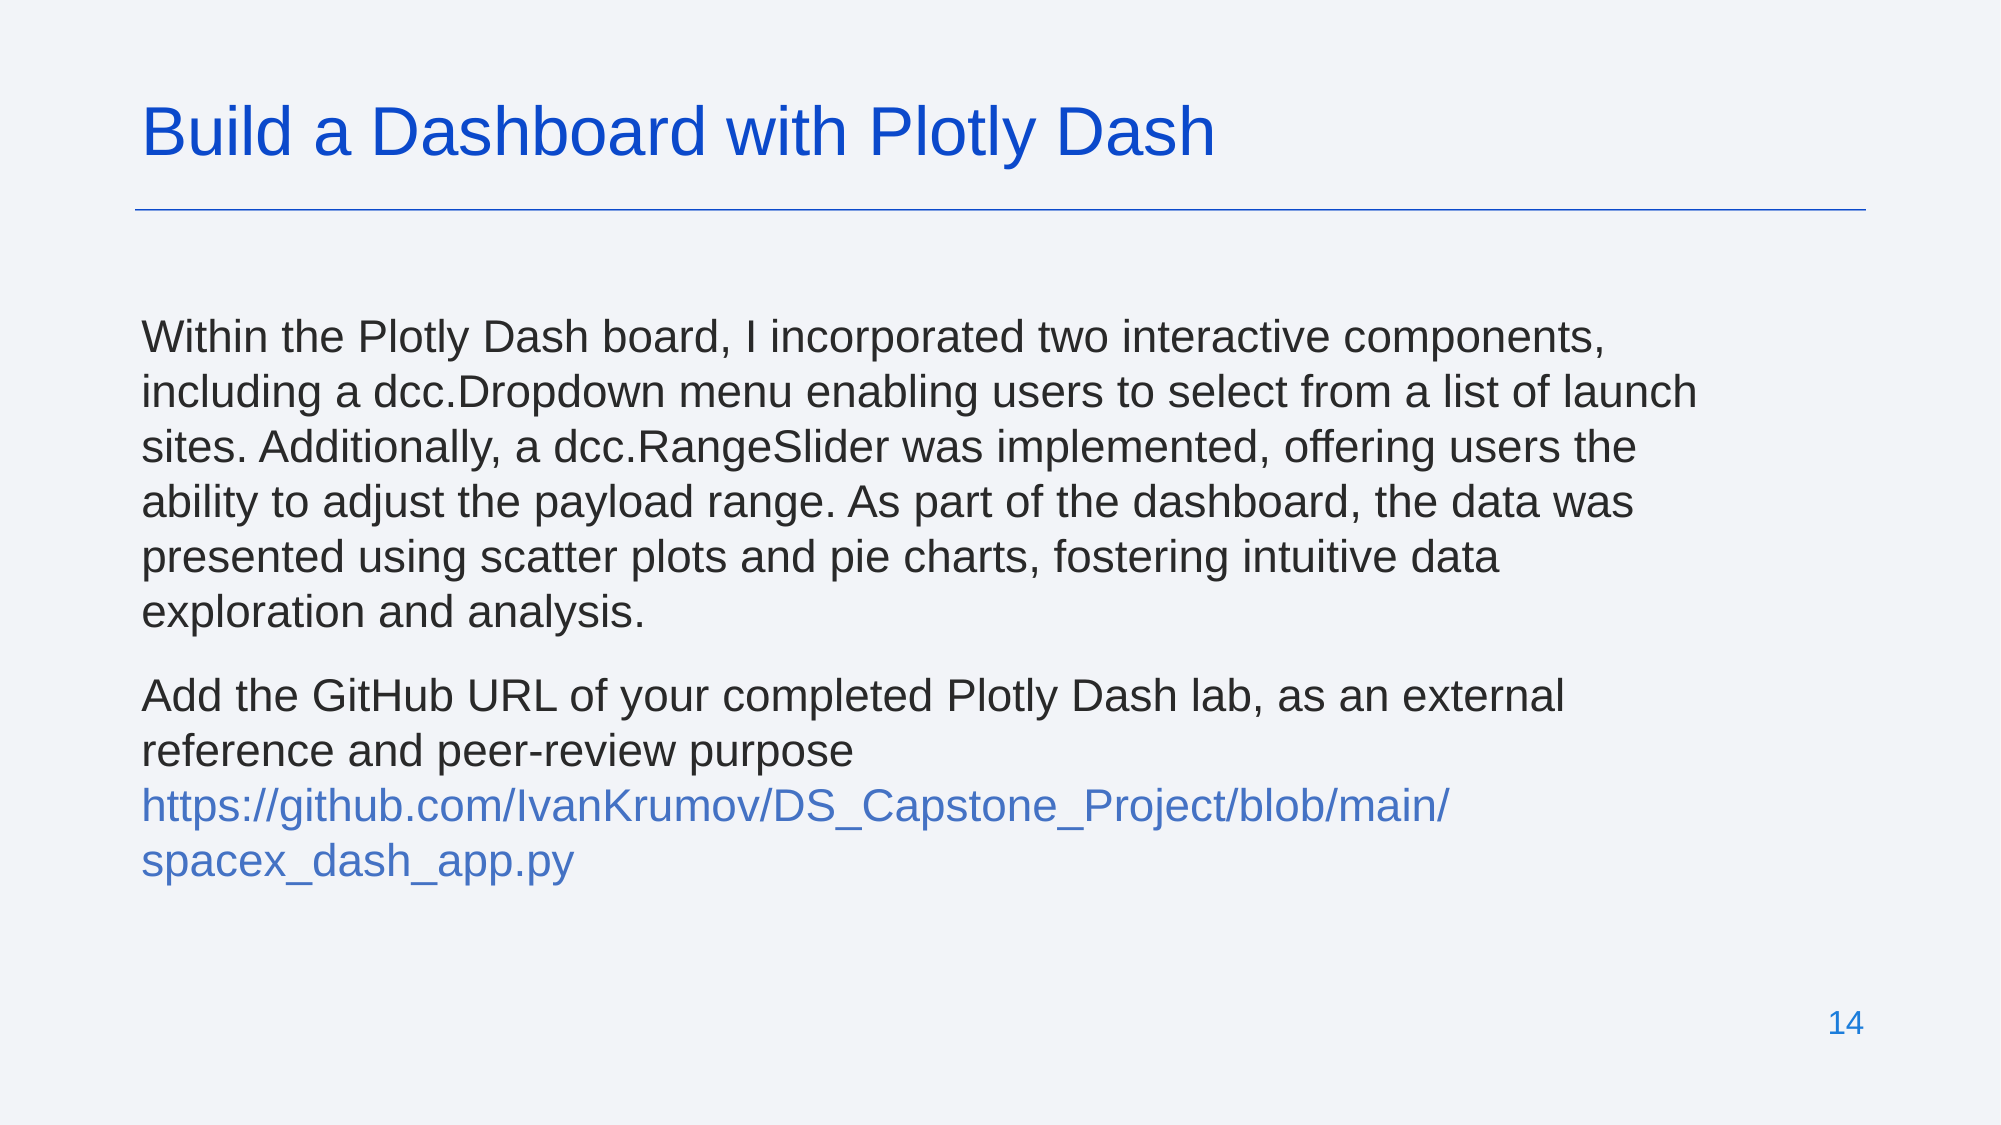

Build a Dashboard with Plotly Dash
Within the Plotly Dash board, I incorporated two interactive components, including a dcc.Dropdown menu enabling users to select from a list of launch sites. Additionally, a dcc.RangeSlider was implemented, offering users the ability to adjust the payload range. As part of the dashboard, the data was presented using scatter plots and pie charts, fostering intuitive data exploration and analysis.
Add the GitHub URL of your completed Plotly Dash lab, as an external reference and peer-review purpose
https://github.com/IvanKrumov/DS_Capstone_Project/blob/main/spacex_dash_app.py

14